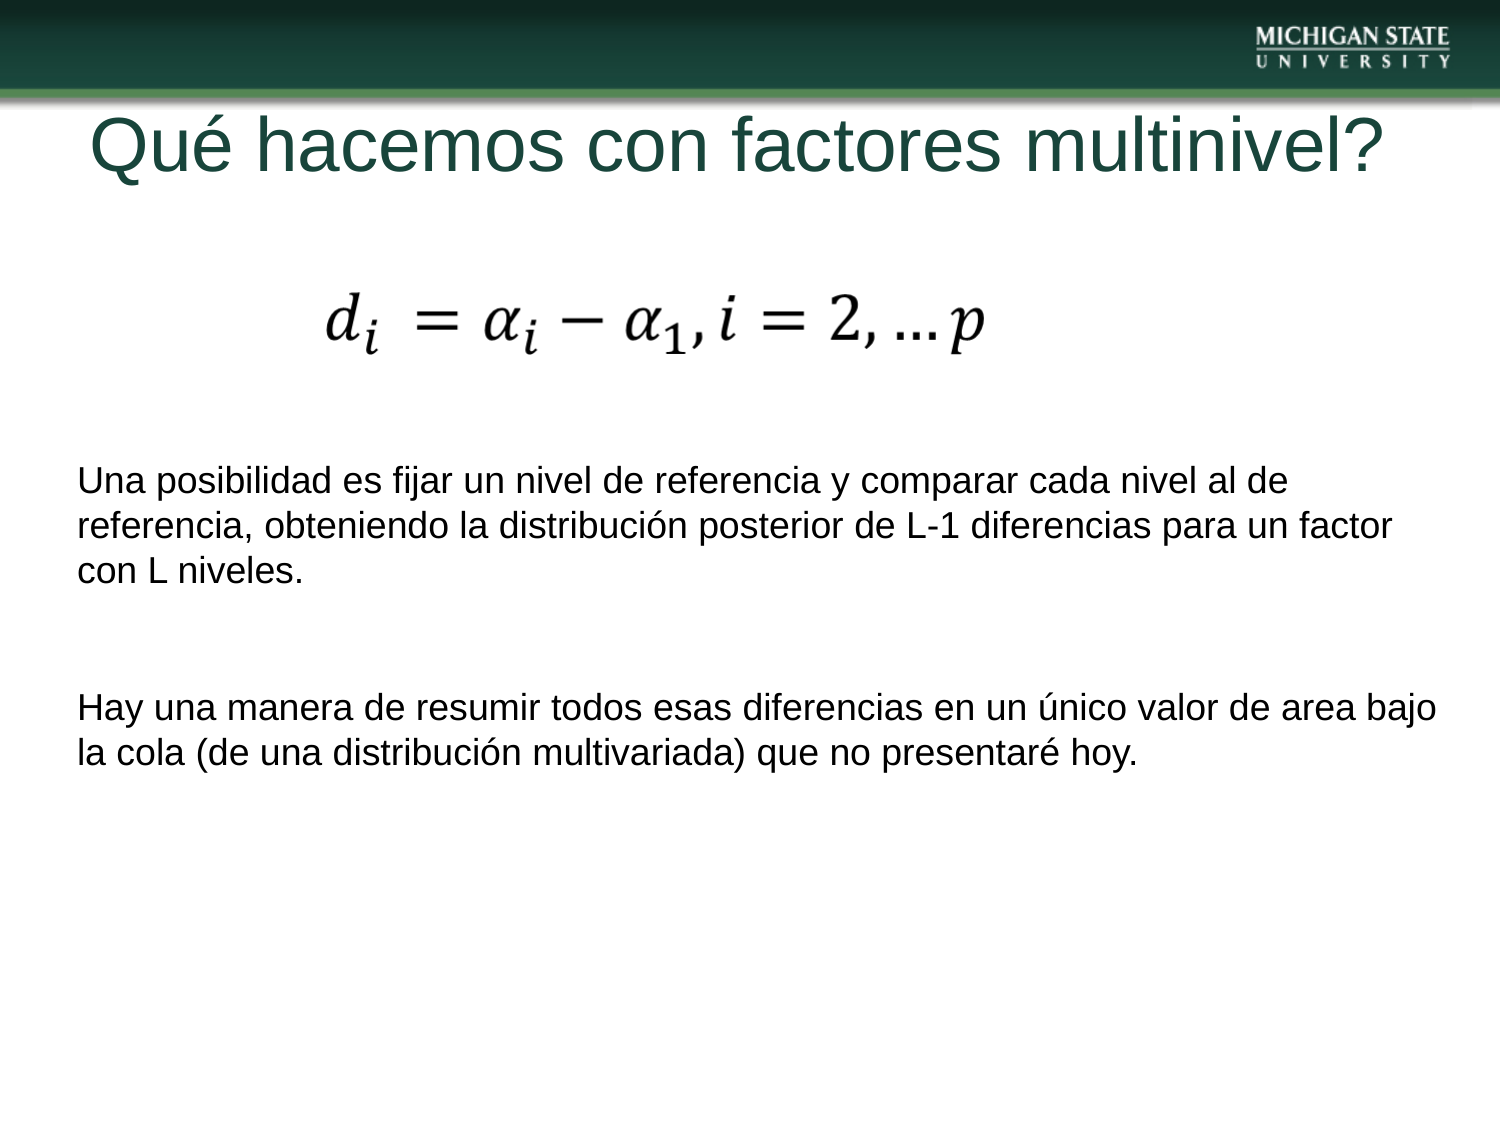

# Qué hacemos con factores multinivel?

Una posibilidad es fijar un nivel de referencia y comparar cada nivel al de referencia, obteniendo la distribución posterior de L-1 diferencias para un factor con L niveles.
Hay una manera de resumir todos esas diferencias en un único valor de area bajo la cola (de una distribución multivariada) que no presentaré hoy.